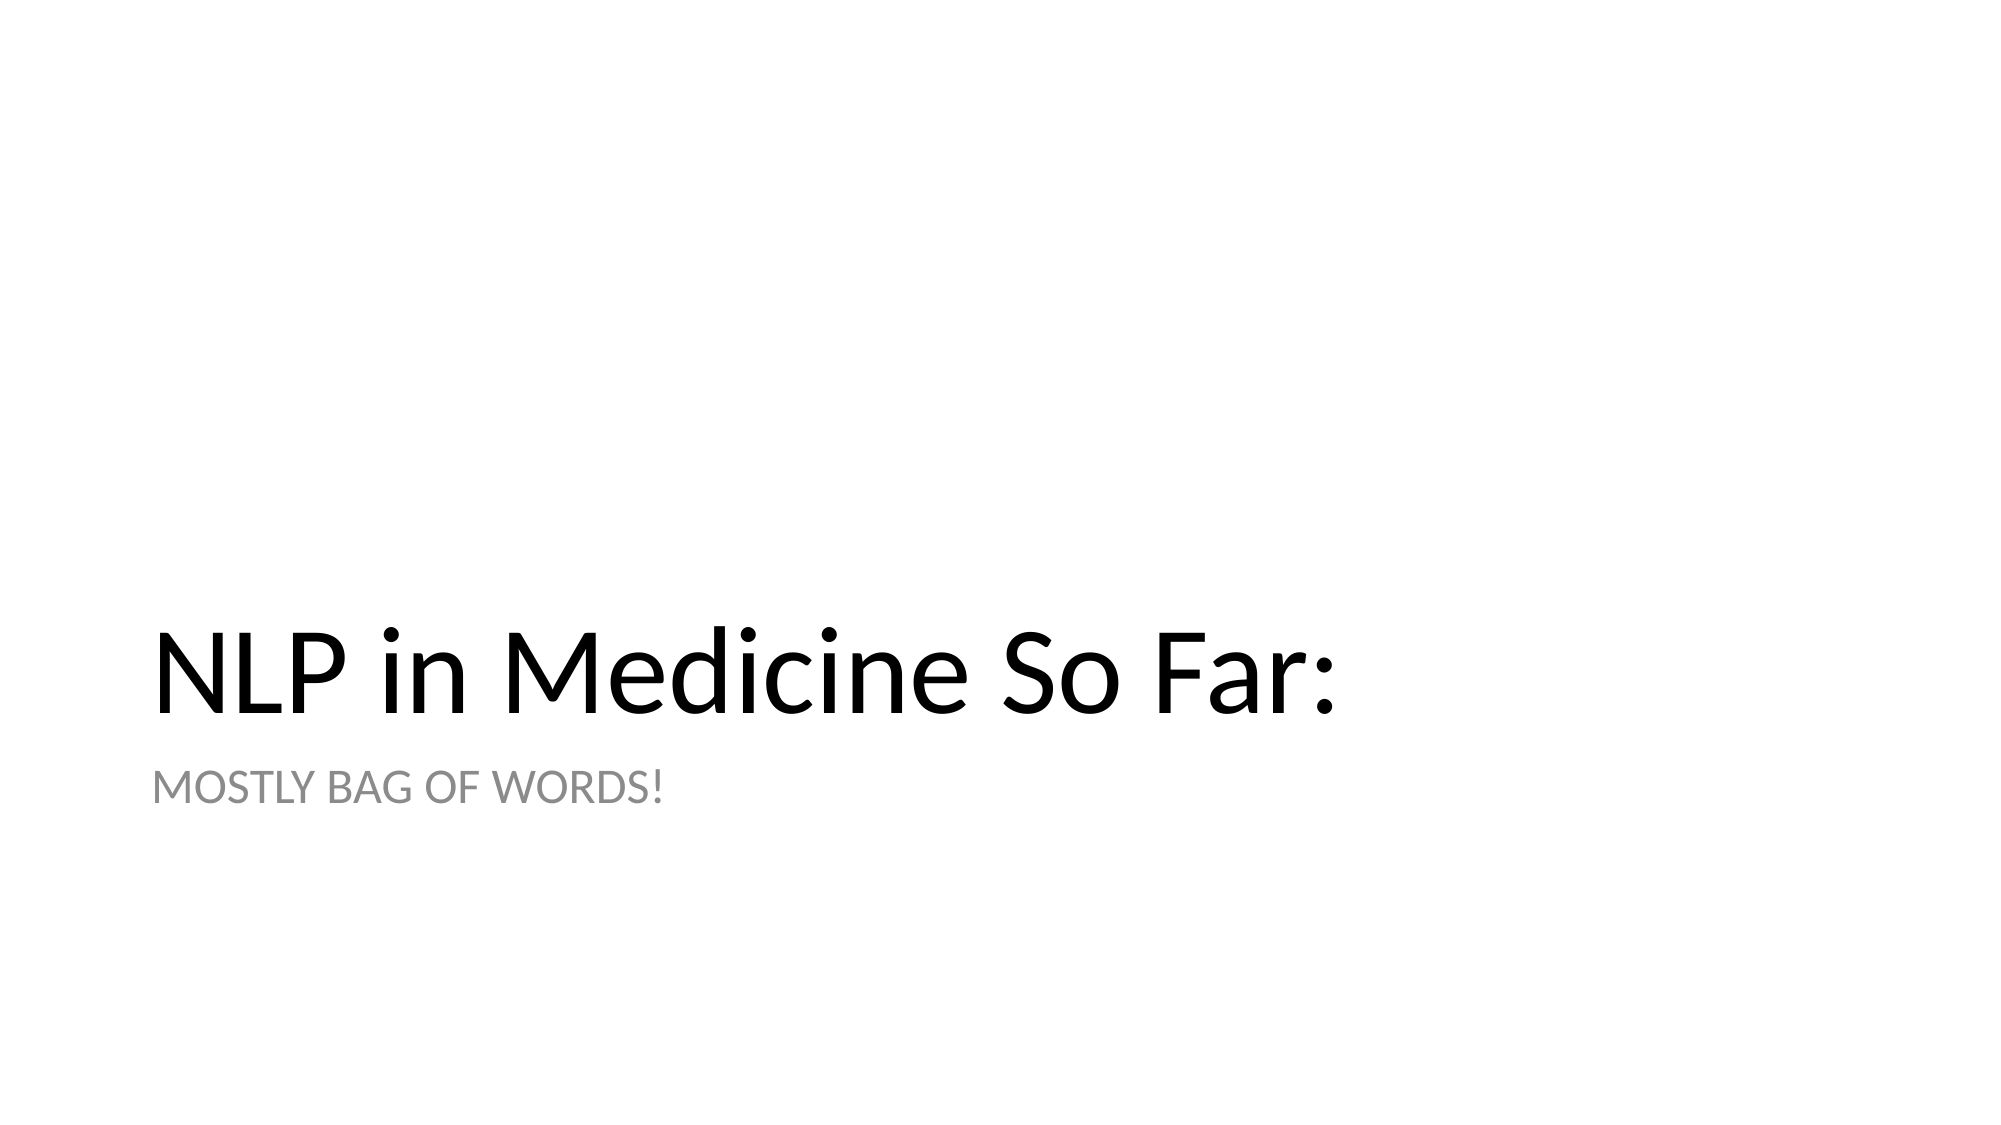

# NLP in Medicine So Far:
MOSTLY BAG OF WORDS!